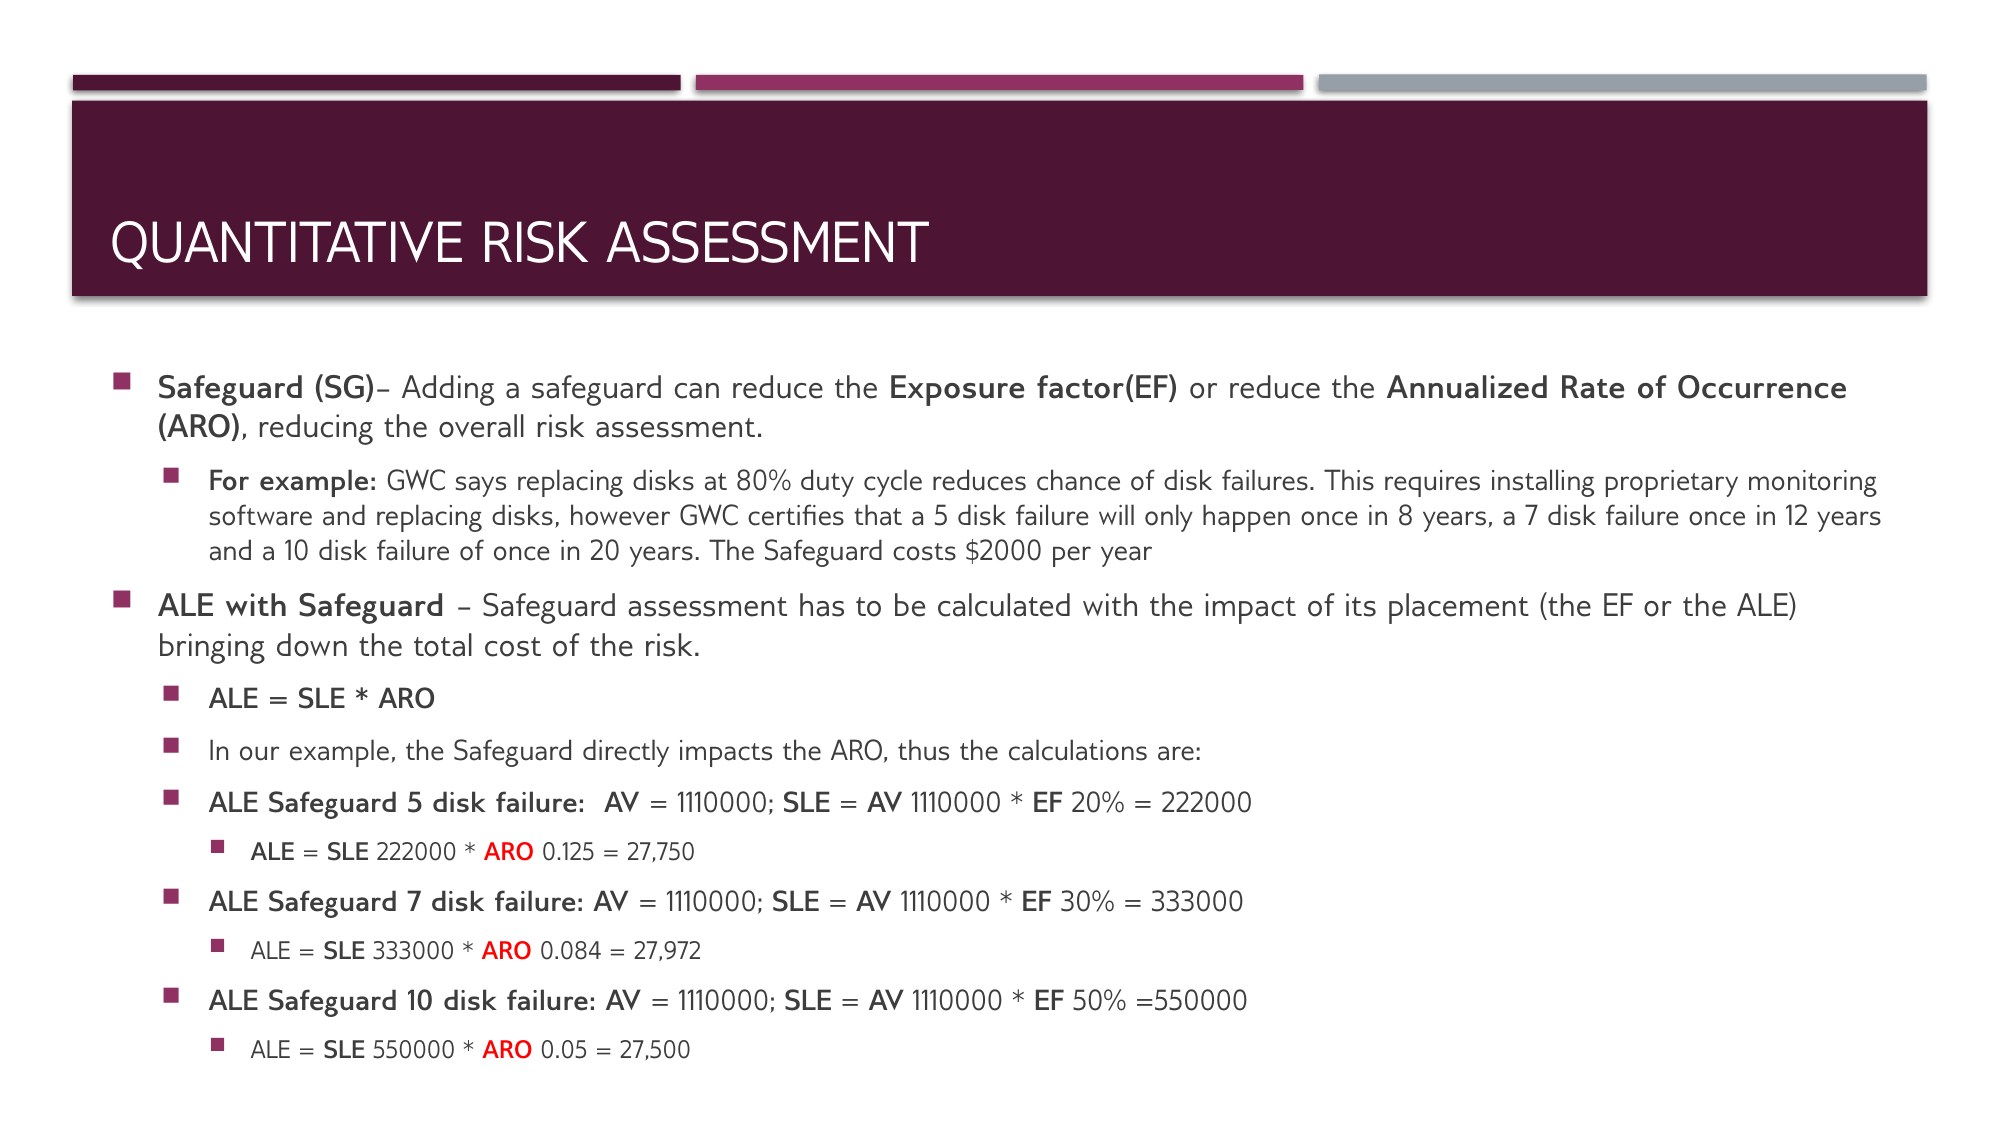

# Quantitative Risk Assessment
Safeguard (SG)– Adding a safeguard can reduce the Exposure factor(EF) or reduce the Annualized Rate of Occurrence (ARO), reducing the overall risk assessment.
For example: GWC says replacing disks at 80% duty cycle reduces chance of disk failures. This requires installing proprietary monitoring software and replacing disks, however GWC certifies that a 5 disk failure will only happen once in 8 years, a 7 disk failure once in 12 years and a 10 disk failure of once in 20 years. The Safeguard costs $2000 per year
ALE with Safeguard – Safeguard assessment has to be calculated with the impact of its placement (the EF or the ALE) bringing down the total cost of the risk.
ALE = SLE * ARO
In our example, the Safeguard directly impacts the ARO, thus the calculations are:
ALE Safeguard 5 disk failure:  AV = 1110000; SLE = AV 1110000 * EF 20% = 222000
ALE = SLE 222000 * ARO 0.125 = 27,750
ALE Safeguard 7 disk failure: AV = 1110000; SLE = AV 1110000 * EF 30% = 333000
ALE = SLE 333000 * ARO 0.084 = 27,972
ALE Safeguard 10 disk failure: AV = 1110000; SLE = AV 1110000 * EF 50% =550000
ALE = SLE 550000 * ARO 0.05 = 27,500